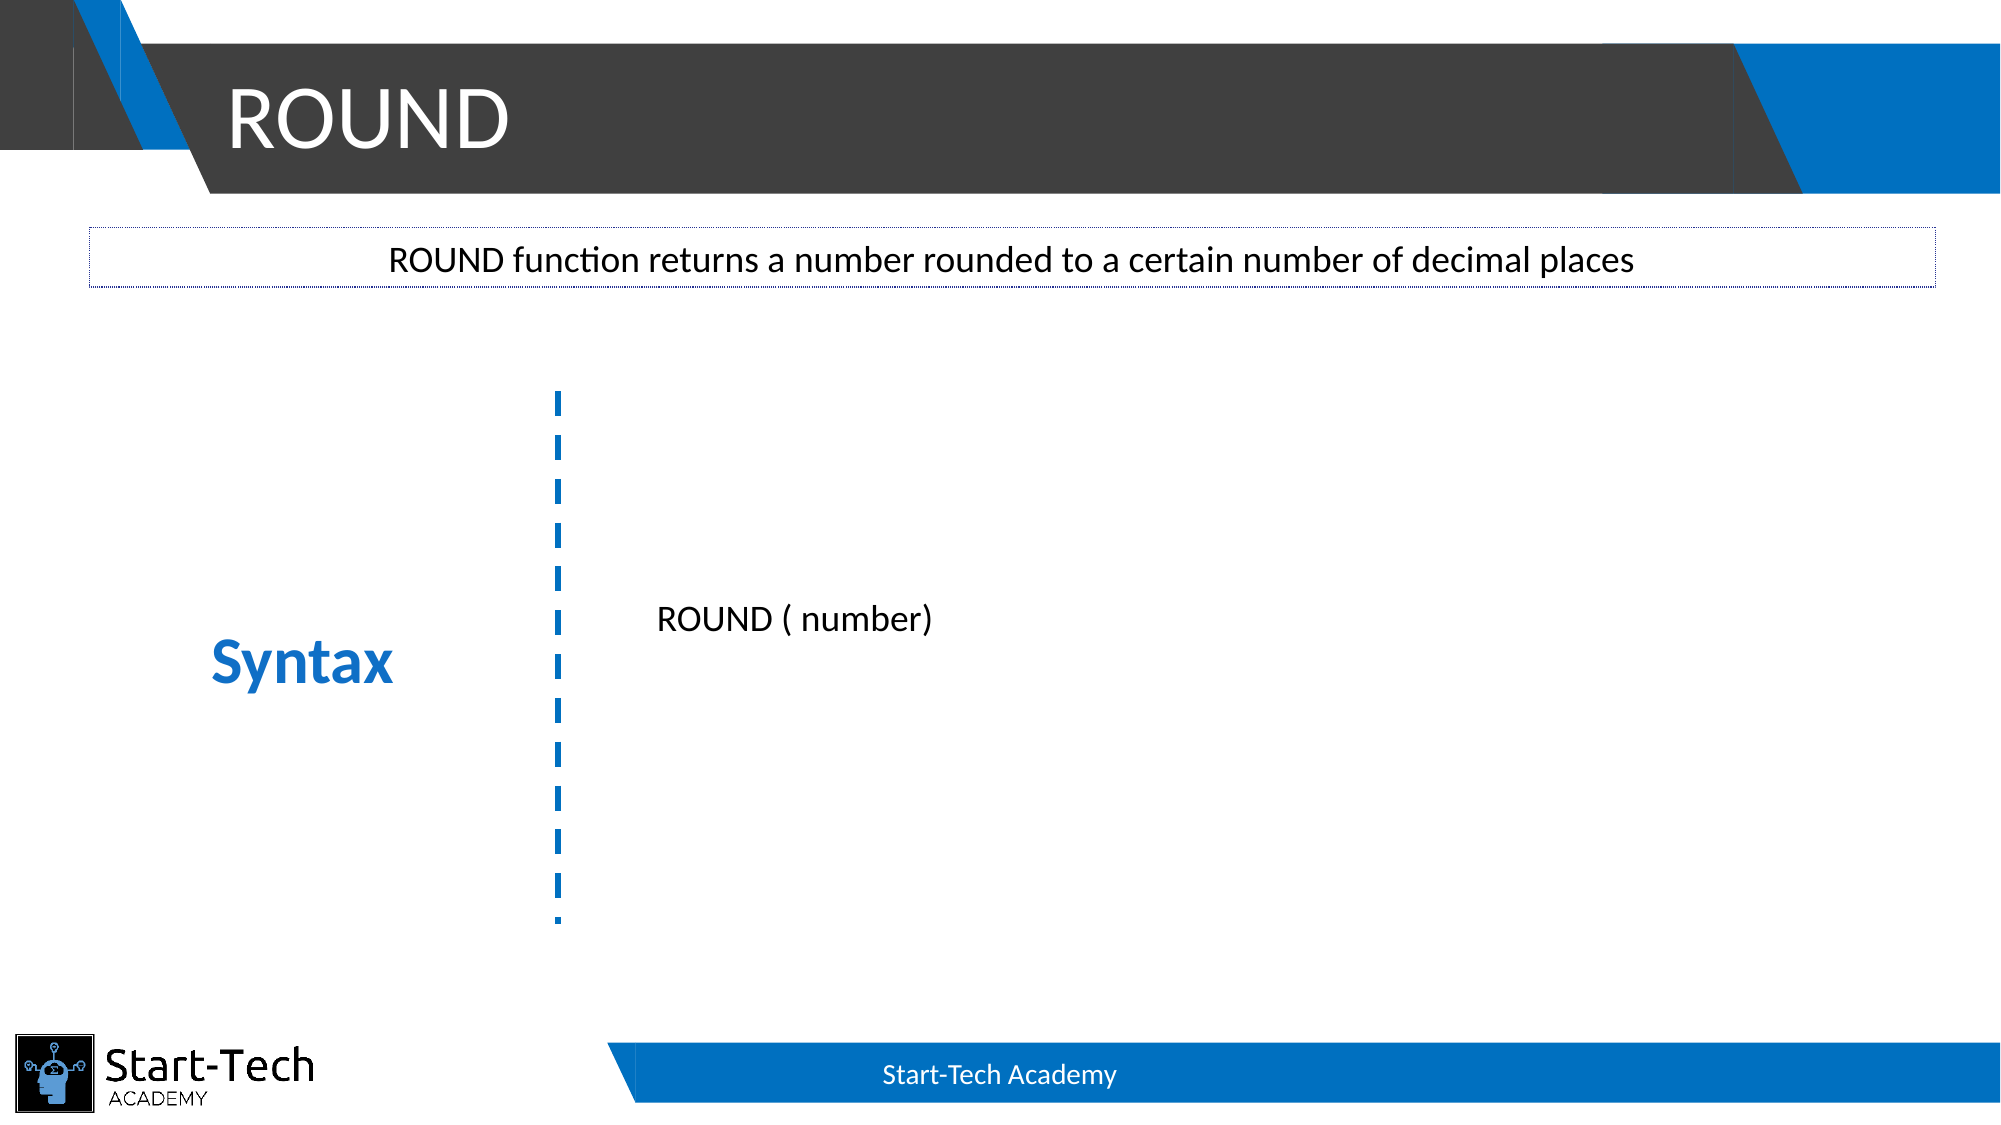

# ROUND
ROUND function returns a number rounded to a certain number of decimal places
ROUND ( number)
Syntax
Start-Tech Academy